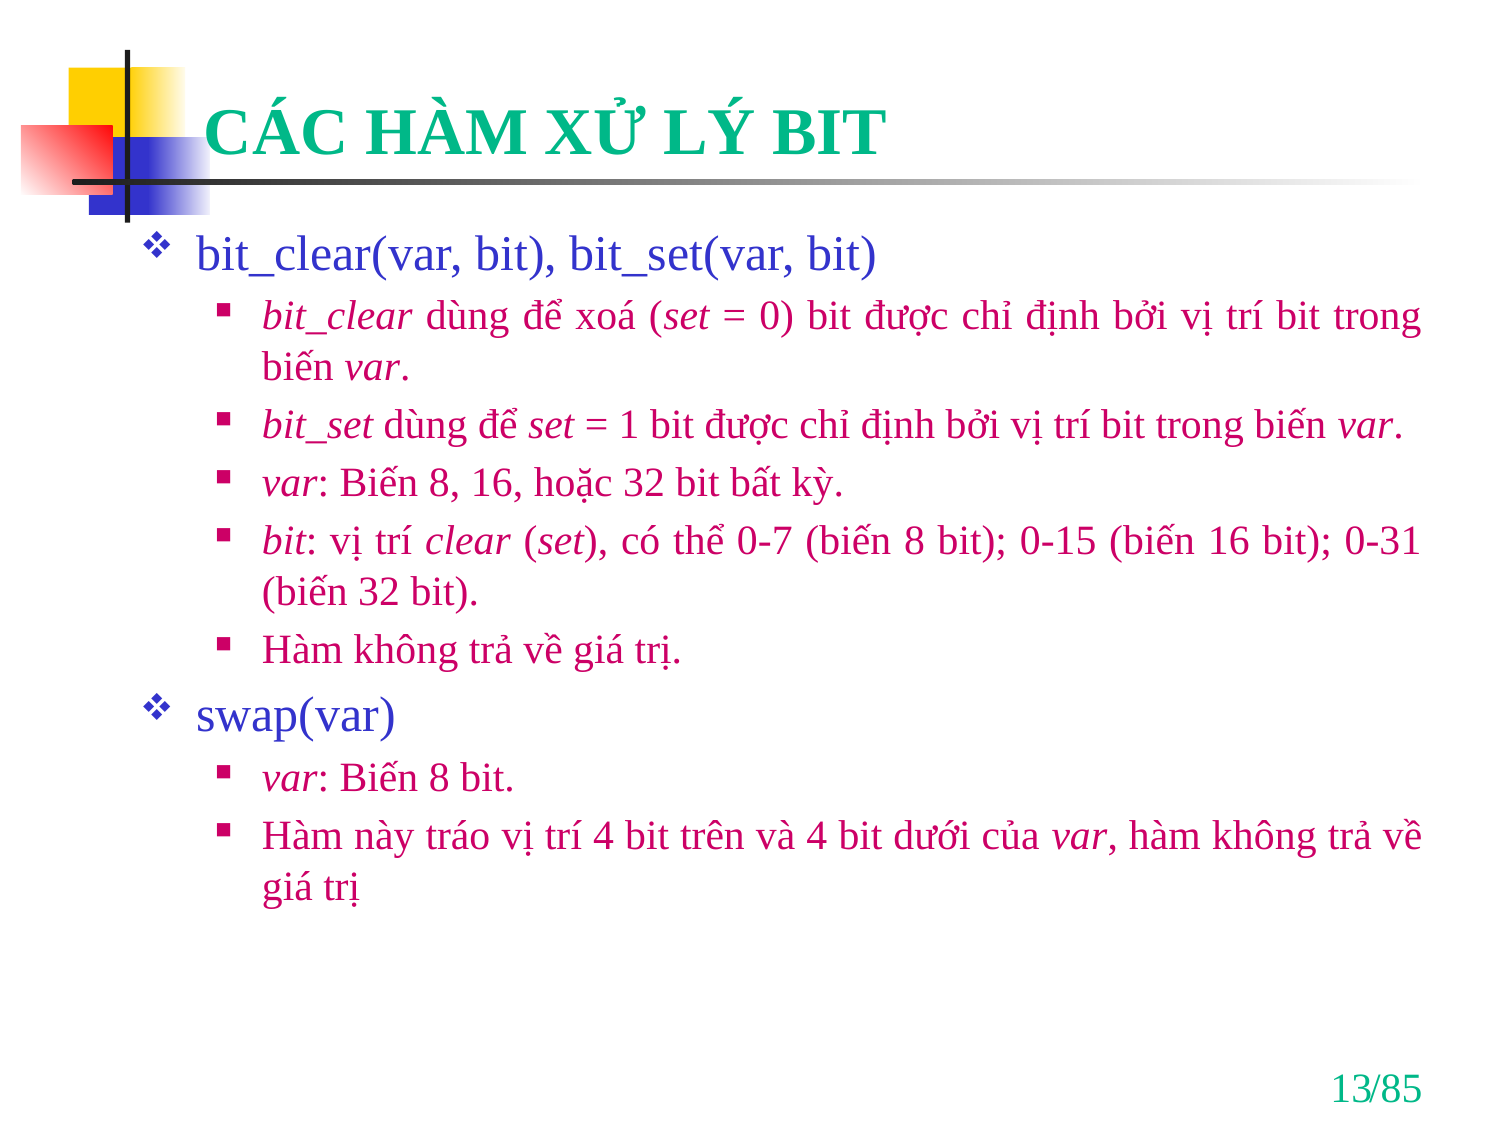

# CÁC HÀM XỬ LÝ BIT
bit_clear(var, bit), bit_set(var, bit)
bit_clear dùng để xoá (set = 0) bit được chỉ định bởi vị trí bit trong biến var.
bit_set dùng để set = 1 bit được chỉ định bởi vị trí bit trong biến var.
var: Biến 8, 16, hoặc 32 bit bất kỳ.
bit: vị trí clear (set), có thể 0-7 (biến 8 bit); 0-15 (biến 16 bit); 0-31 (biến 32 bit).
Hàm không trả về giá trị.
swap(var)
var: Biến 8 bit.
Hàm này tráo vị trí 4 bit trên và 4 bit dưới của var, hàm không trả về giá trị

13